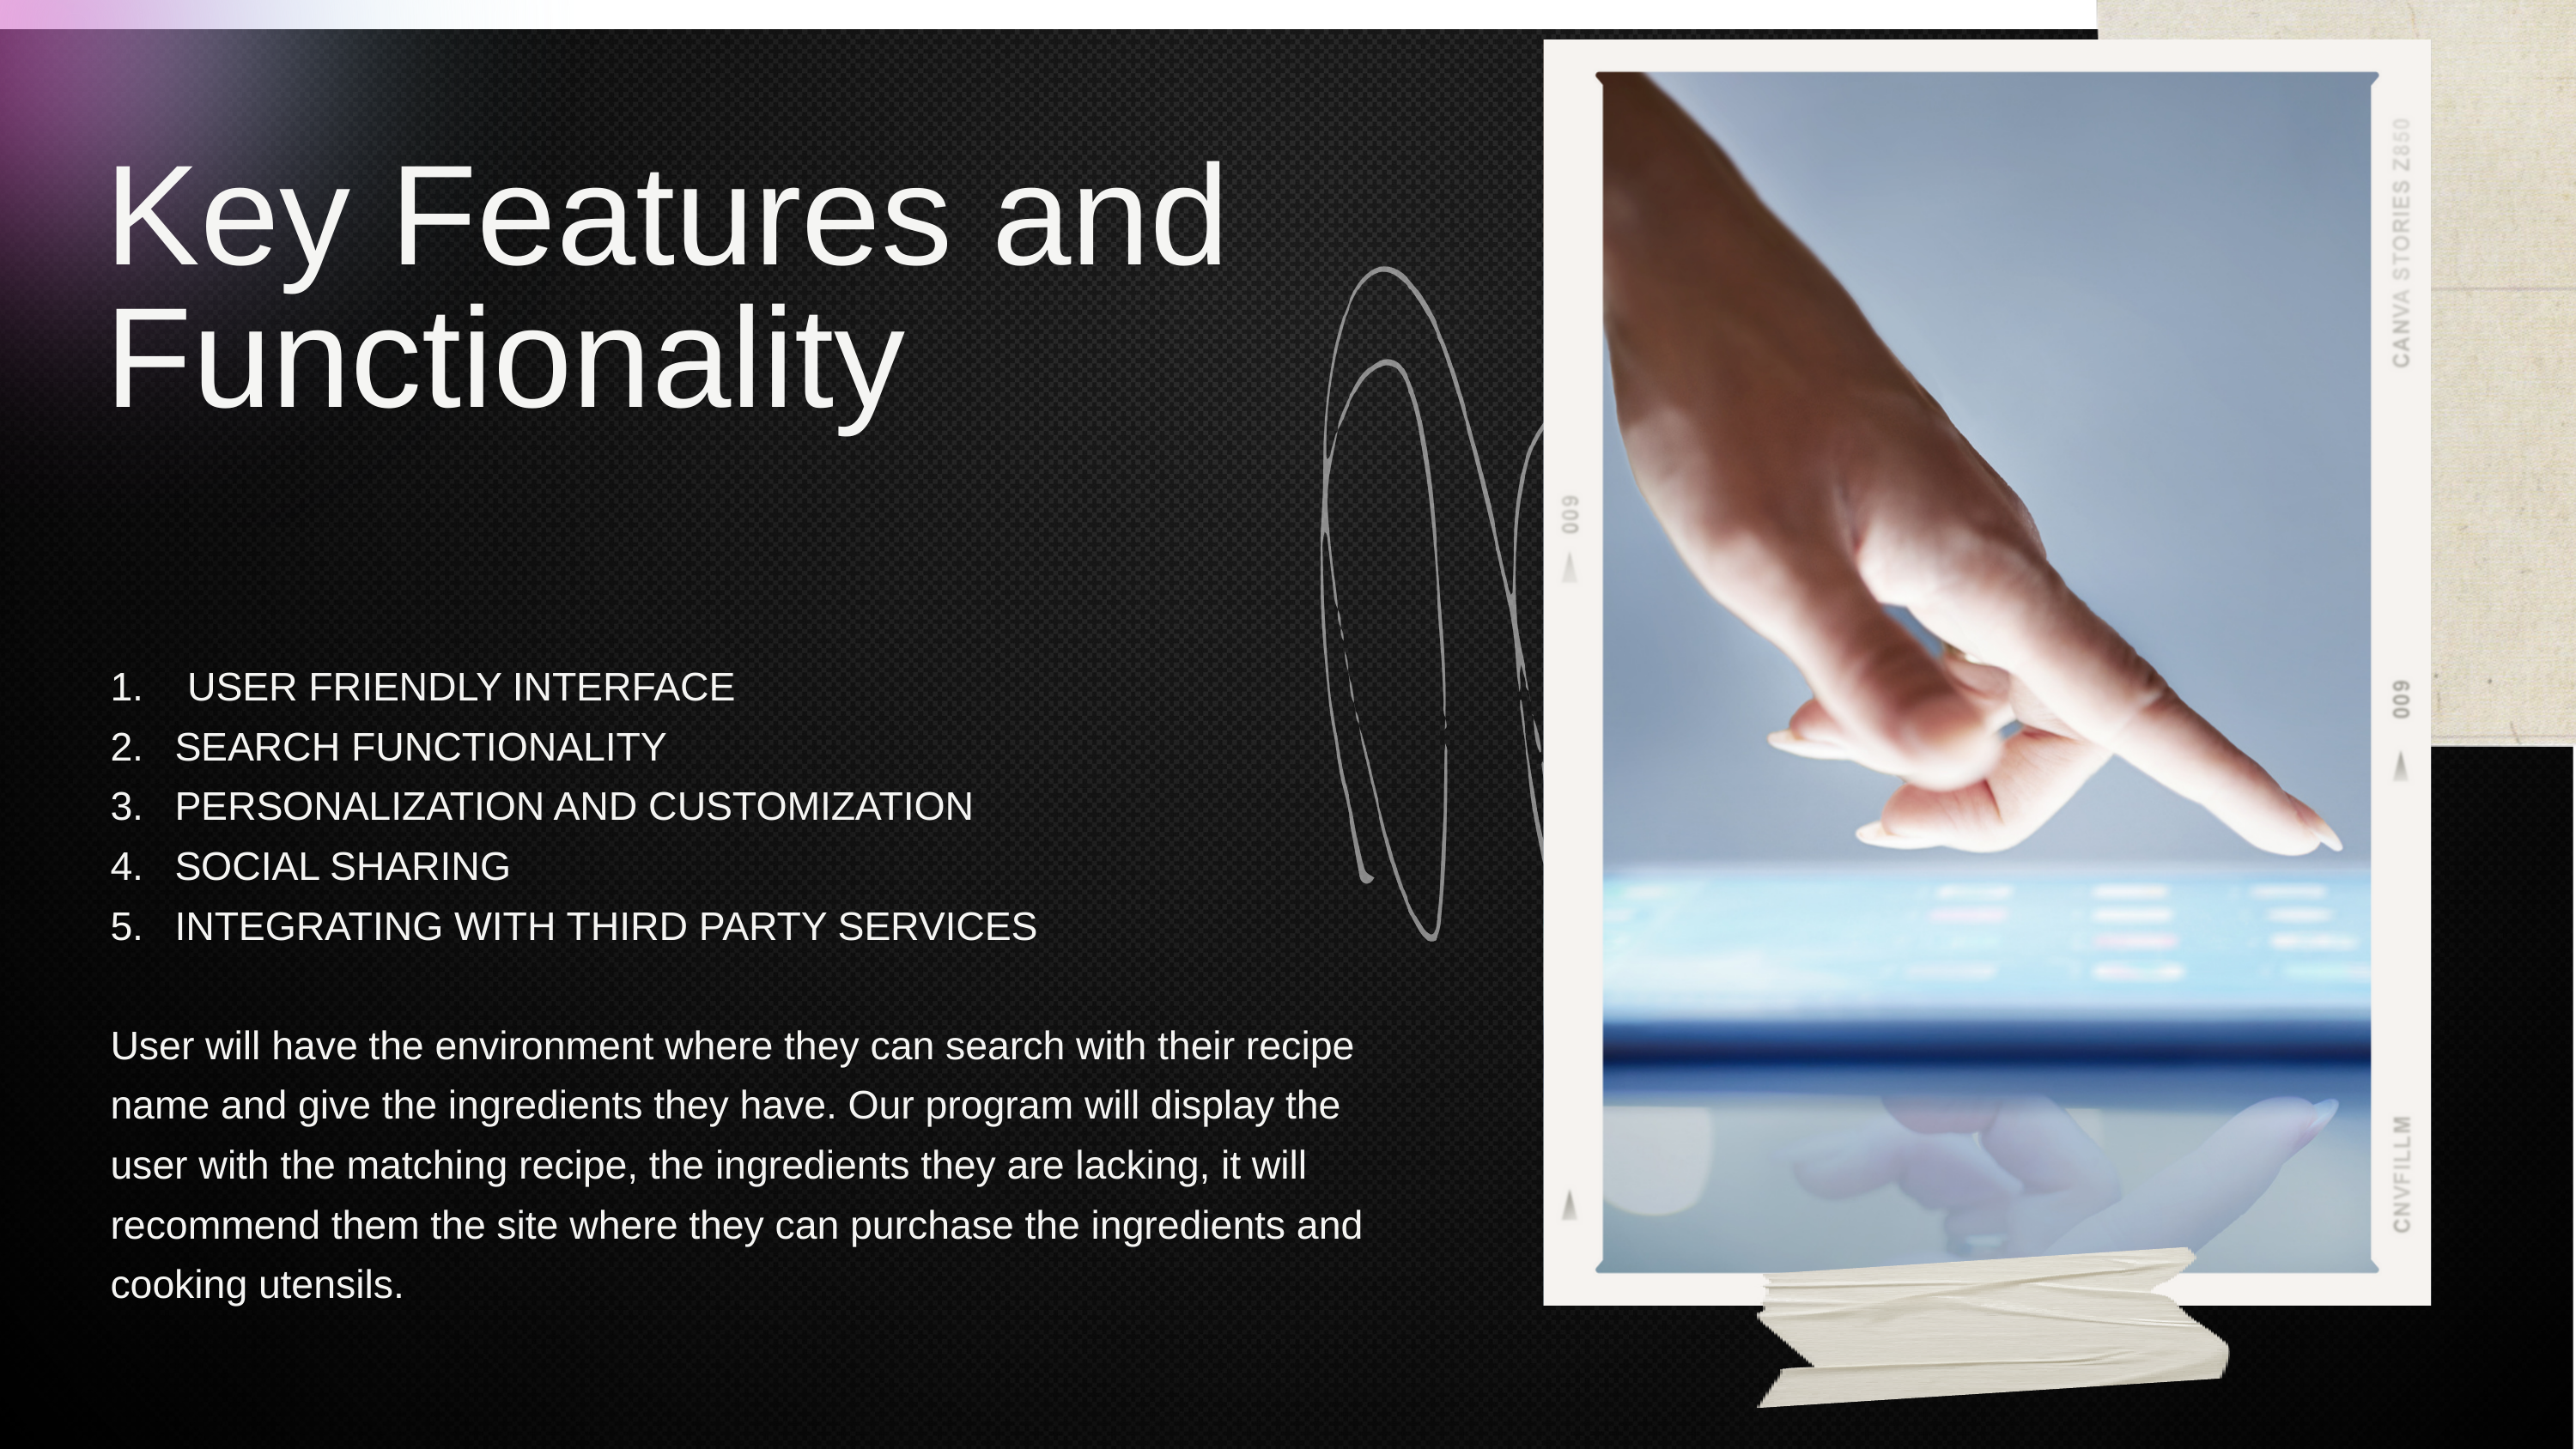

Key Features and Functionality

1.    USER FRIENDLY INTERFACE
SEARCH FUNCTIONALITY
PERSONALIZATION AND CUSTOMIZATION
SOCIAL SHARING
INTEGRATING WITH THIRD PARTY SERVICES

User will have the environment where they can search with their recipe name and give the ingredients they have. Our program will display the user with the matching recipe, the ingredients they are lacking, it will recommend them the site where they can purchase the ingredients and cooking utensils.